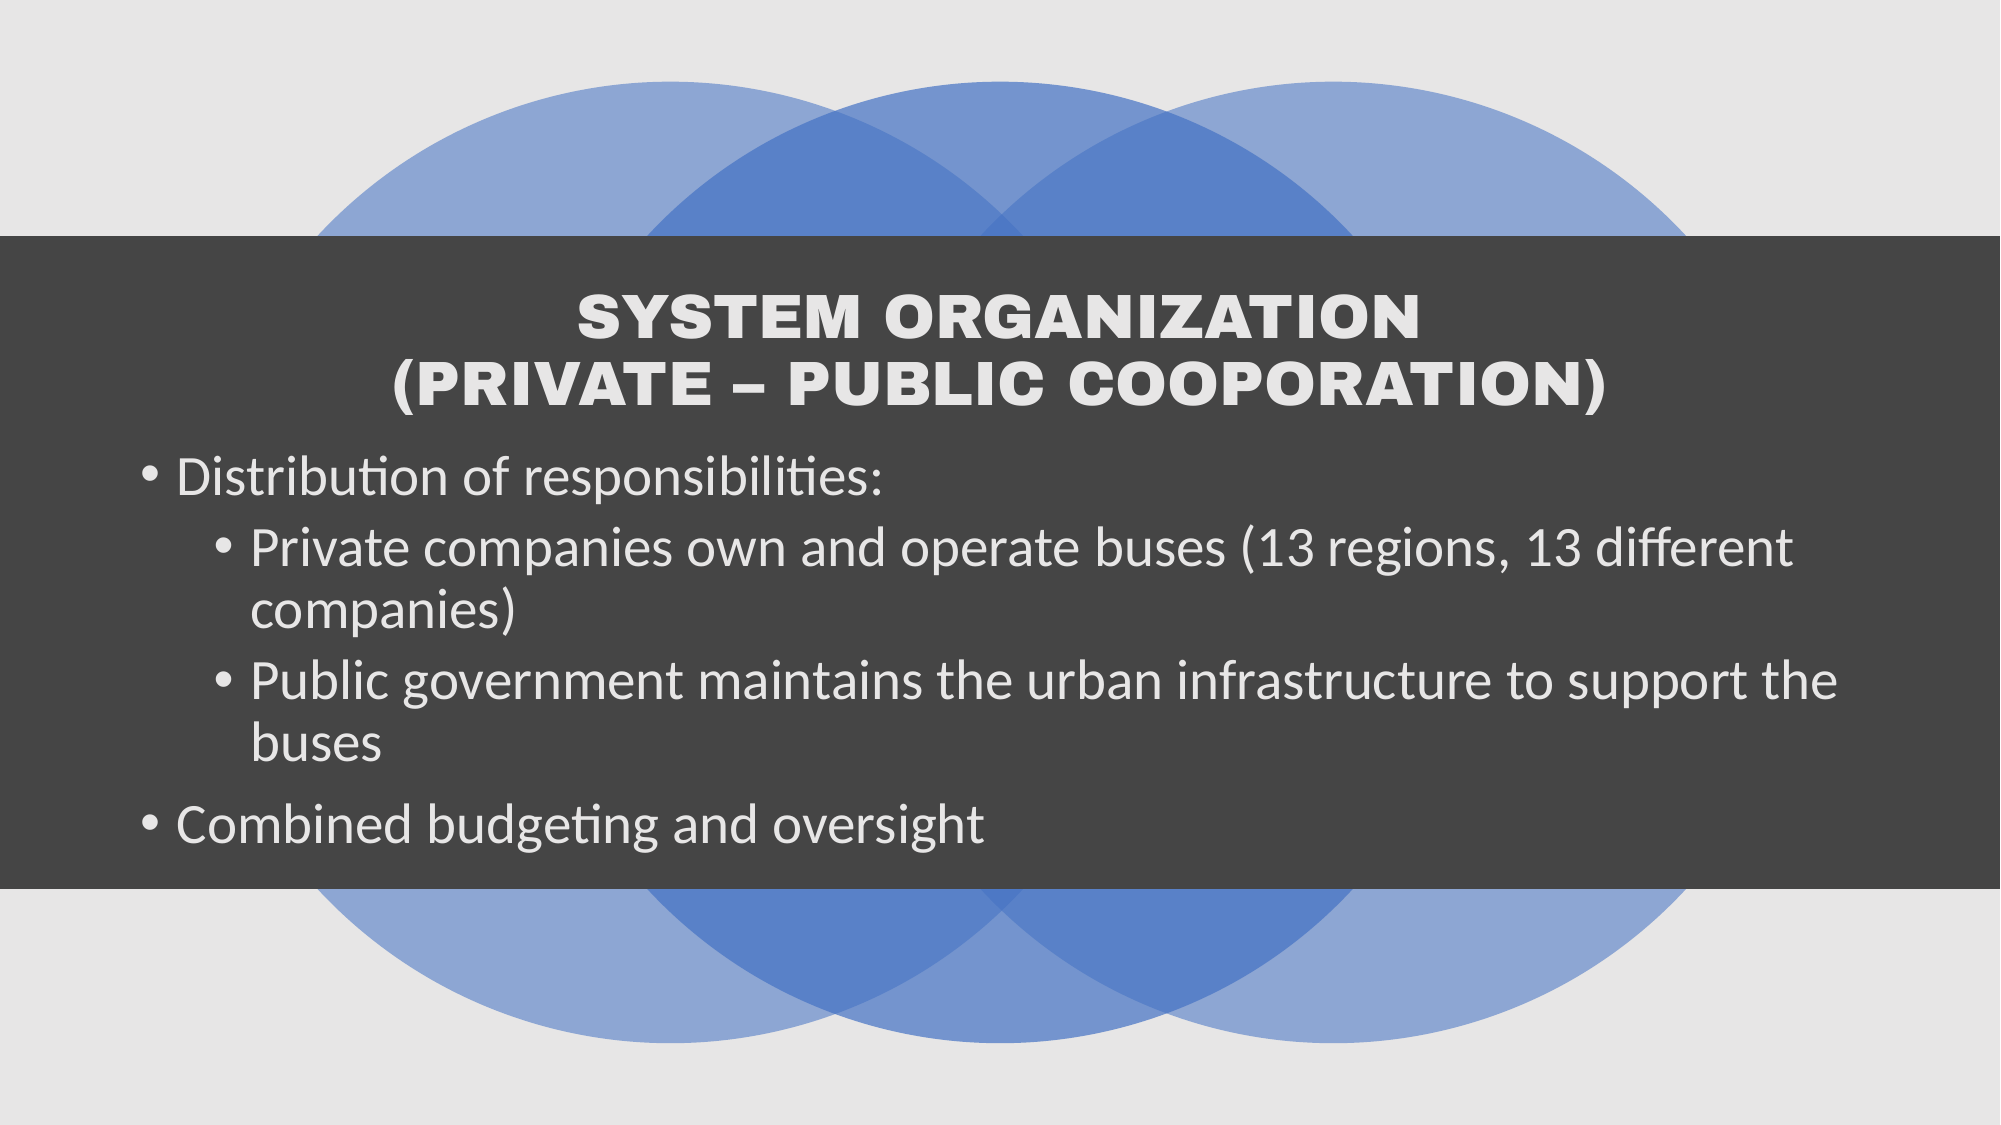

# SYSTEM ORGANIZATION (PRIVATE – PUBLIC COOPORATION)
Distribution of responsibilities:
Private companies own and operate buses (13 regions, 13 different companies)
Public government maintains the urban infrastructure to support the buses
Combined budgeting and oversight